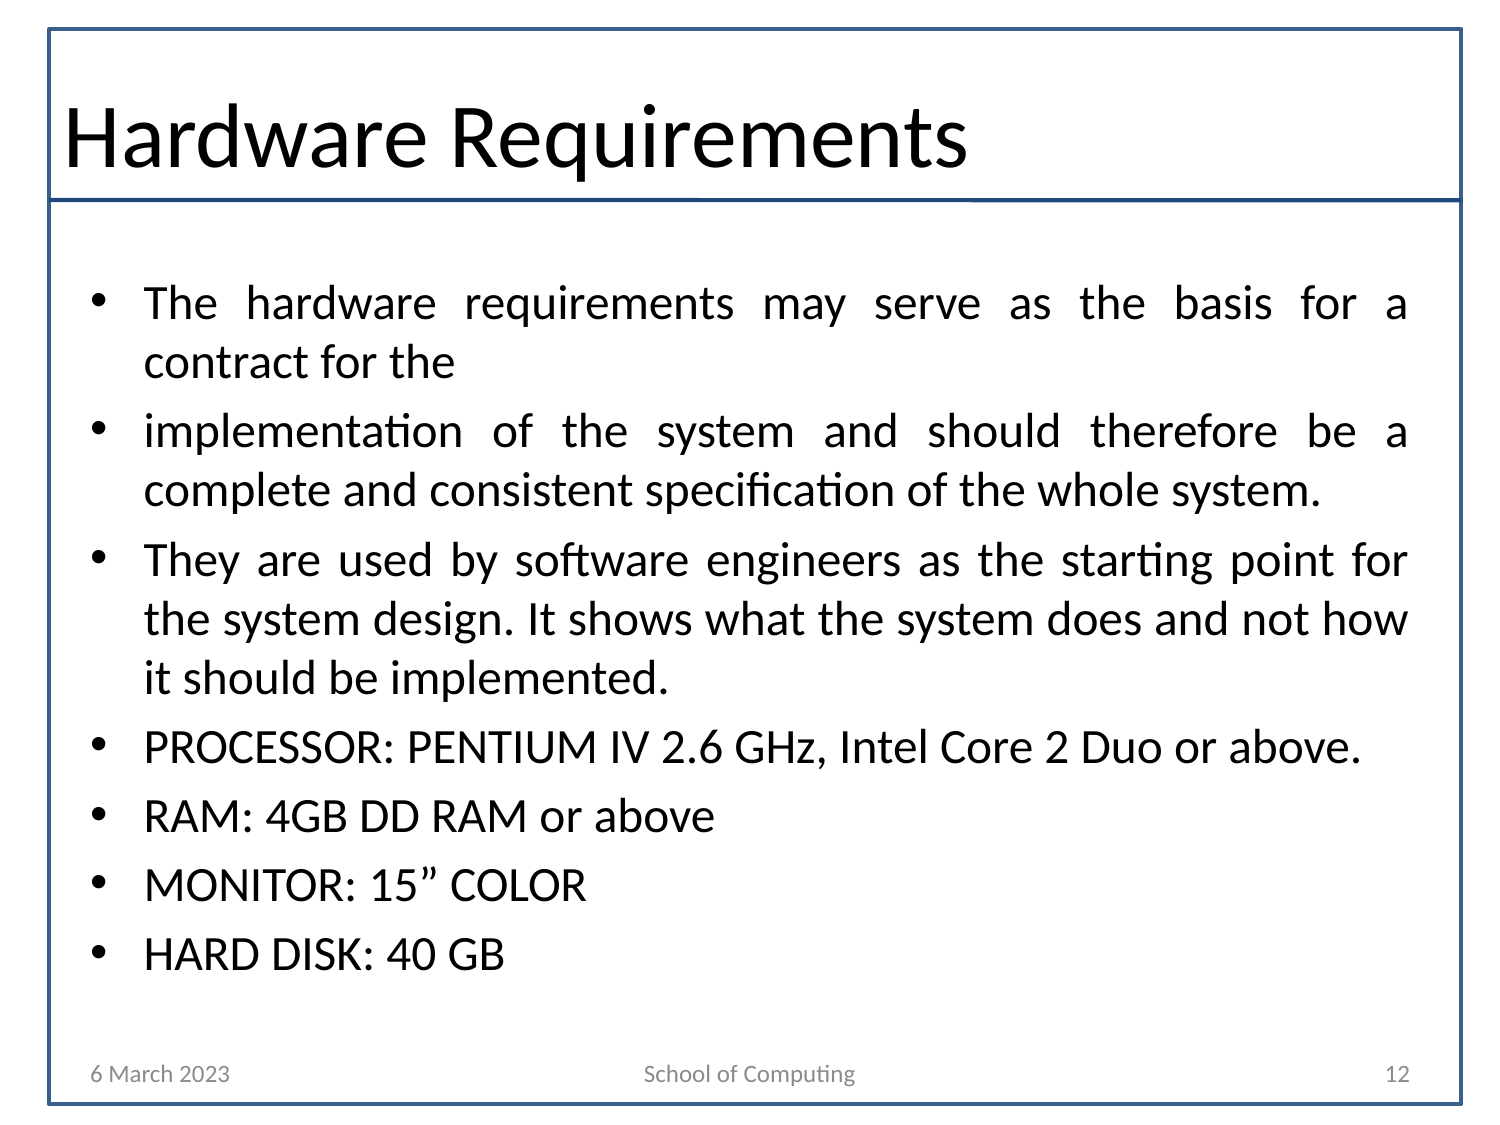

# Hardware Requirements
The hardware requirements may serve as the basis for a contract for the
implementation of the system and should therefore be a complete and consistent specification of the whole system.
They are used by software engineers as the starting point for the system design. It shows what the system does and not how it should be implemented.
PROCESSOR: PENTIUM IV 2.6 GHz, Intel Core 2 Duo or above.
RAM: 4GB DD RAM or above
MONITOR: 15” COLOR
HARD DISK: 40 GB

6 March 2023
School of Computing
12